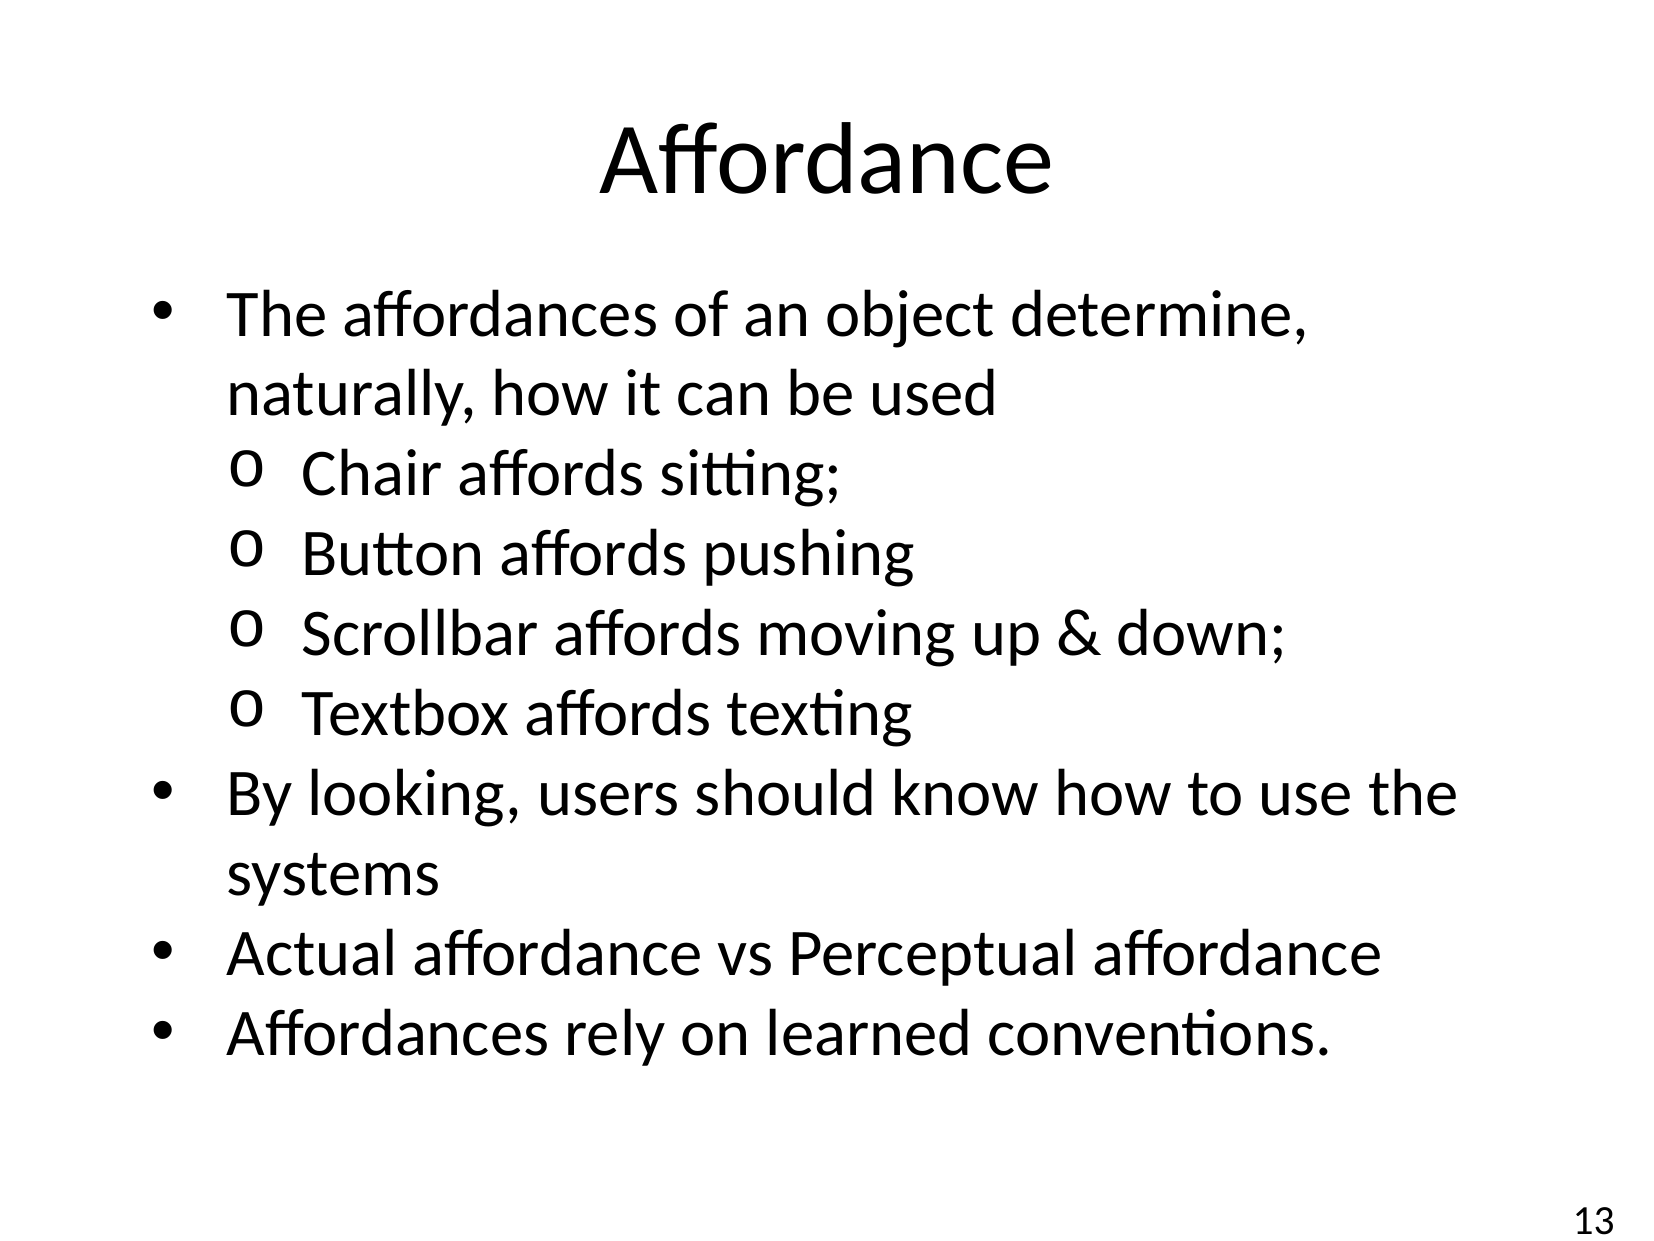

# Affordance
The affordances of an object determine, naturally, how it can be used
Chair affords sitting;
Button affords pushing
Scrollbar affords moving up & down;
Textbox affords texting
By looking, users should know how to use the systems
Actual affordance vs Perceptual affordance
Affordances rely on learned conventions.

13